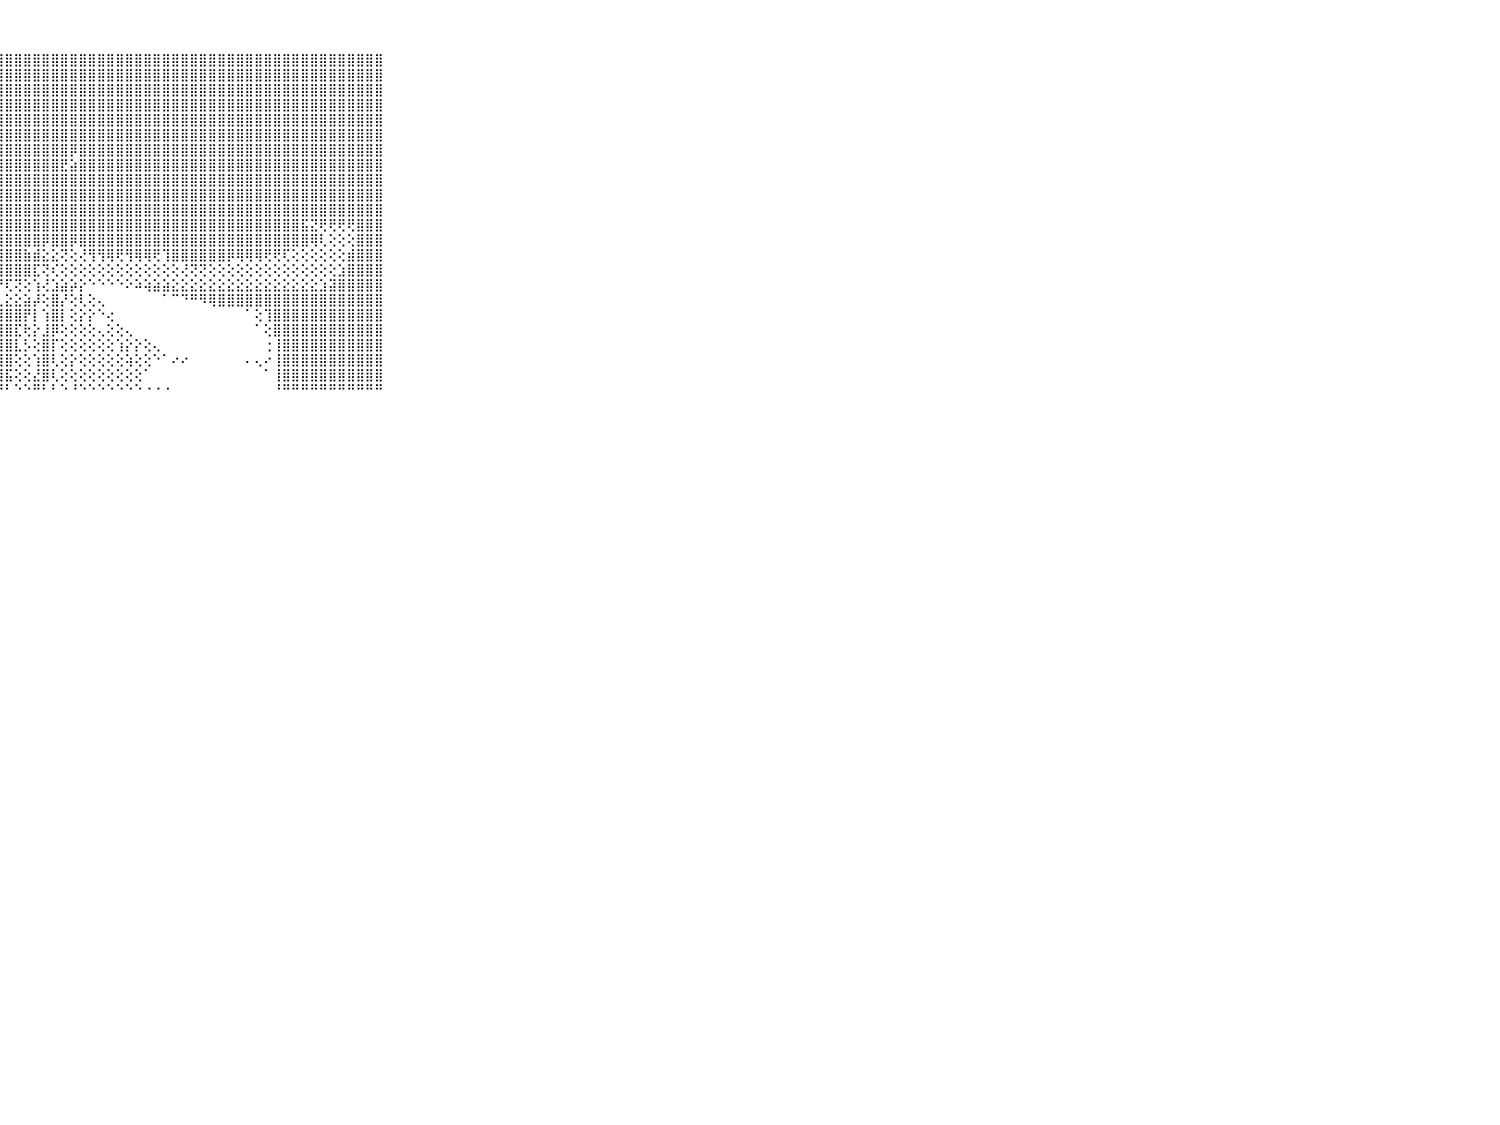

⠀⠀⠀⠀⠀⠀⠀⠀⠀⠀⠀⣿⣿⣿⣿⣿⣿⣿⣿⣿⣿⣿⣿⣿⣿⣿⣿⣿⣿⣿⣿⣿⣿⣿⣿⣿⣿⣿⣿⣿⣿⣿⣿⣿⣿⣿⣿⣿⣿⣿⣿⣿⣿⣿⣿⣿⣿⣿⣿⣿⣿⣿⣿⣿⣿⣿⣿⣿⣿⠀⠀⠀⠀⠀⠀⠀⠀⠀⠀⠀⠀
⠀⠀⠀⠀⠀⠀⠀⠀⠀⠀⠀⣿⣿⣿⣿⣿⣿⣿⣿⣿⣿⣿⣿⣿⣿⣿⣿⣿⣿⣿⣿⣿⣿⣿⣿⣿⣿⣿⣿⣿⣿⣿⣿⣿⣿⣿⣿⣿⣿⣿⣿⣿⣿⣿⣿⣿⣿⣿⣿⣿⣿⣿⣿⣿⣿⣿⣿⣿⣿⠀⠀⠀⠀⠀⠀⠀⠀⠀⠀⠀⠀
⠀⠀⠀⠀⠀⠀⠀⠀⠀⠀⠀⣿⣿⣿⣿⣿⣿⣿⣿⣿⣿⣿⣿⣿⣿⣿⣿⣿⣿⣿⣿⣿⣿⣿⣿⣿⣿⣿⣿⣿⣿⣿⣿⣿⣿⣿⣿⣿⣿⣿⣿⣿⣿⣿⣿⣿⣿⣿⣿⣿⣿⣿⣿⣿⣿⣿⣿⣿⣿⠀⠀⠀⠀⠀⠀⠀⠀⠀⠀⠀⠀
⠀⠀⠀⠀⠀⠀⠀⠀⠀⠀⠀⣿⣿⣿⣿⣿⣿⣿⣿⣿⣿⣿⣿⣿⣿⣿⣿⣿⣿⣿⣿⣿⣿⣿⣿⣿⣿⣿⣿⣿⣿⣿⣿⣿⣿⣿⣿⣿⣿⣿⣿⣿⣿⣿⣿⣿⣿⣿⣿⣿⣿⣿⣿⣿⣿⣿⣿⣿⣿⠀⠀⠀⠀⠀⠀⠀⠀⠀⠀⠀⠀
⠀⠀⠀⠀⠀⠀⠀⠀⠀⠀⠀⣿⣿⣿⣿⣿⣿⣿⣿⣿⣿⣿⣿⣿⡿⢿⣿⣿⣿⣿⣿⣿⣿⣿⣿⣿⣿⣿⣿⣿⣿⣿⣿⣿⣿⣿⣿⣿⣿⣿⣿⣿⣿⣿⣿⣿⣿⣿⣿⣿⣿⣿⣿⣿⣿⣿⣿⣿⣿⠀⠀⠀⠀⠀⠀⠀⠀⠀⠀⠀⠀
⠀⠀⠀⠀⠀⠀⠀⠀⠀⠀⠀⣿⣿⣿⣿⣿⣿⣿⣿⣿⣿⣿⣟⢏⡕⡕⢕⢹⣿⣿⣿⣿⣿⣿⣿⣿⣿⣿⣿⣿⣿⣿⣿⣿⣿⣿⣿⣿⣿⣿⣿⣿⣿⣿⣿⣿⣿⣿⣿⣿⣿⣿⣿⣿⣿⣿⣿⣿⣿⠀⠀⠀⠀⠀⠀⠀⠀⠀⠀⠀⠀
⠀⠀⠀⠀⠀⠀⠀⠀⠀⠀⠀⣿⣿⣿⣿⣿⣿⣿⣿⣿⣿⣿⣿⢟⢜⢕⣱⣾⣿⣿⣿⣿⣿⣿⣿⡿⣿⣿⣿⣿⣿⣿⣿⣿⣿⣿⣿⣿⣿⣿⣿⣿⣿⣿⣿⣿⣿⣿⣿⣿⣿⣿⣿⣿⣿⣿⣿⣿⣿⠀⠀⠀⠀⠀⠀⠀⠀⠀⠀⠀⠀
⠀⠀⠀⠀⠀⠀⠀⠀⠀⠀⠀⣿⣿⣿⣿⣿⣿⣿⣿⣿⣿⣾⣾⣷⣕⣵⣿⣿⣿⣿⣿⣿⣿⣿⣟⣵⣿⣿⣿⣿⣿⣿⣿⣿⣿⣿⣿⣿⣿⣿⣿⣿⣿⣿⣿⣿⣿⣿⣿⣿⣿⣿⣿⣿⣿⣿⣿⣿⣿⠀⠀⠀⠀⠀⠀⠀⠀⠀⠀⠀⠀
⠀⠀⠀⠀⠀⠀⠀⠀⠀⠀⠀⣿⣿⣿⣿⣿⣿⣿⣿⣿⣿⣿⣿⣿⣿⣿⣿⣿⣿⣿⣿⣿⣿⣿⣿⣿⣿⣿⣿⣿⣿⣿⣿⣿⣿⣿⣿⣿⣿⣿⣿⣿⣿⣿⣿⣿⣿⣿⣿⣿⣿⣿⣿⣿⣿⣿⣿⣿⣿⠀⠀⠀⠀⠀⠀⠀⠀⠀⠀⠀⠀
⠀⠀⠀⠀⠀⠀⠀⠀⠀⠀⠀⣿⣿⣿⣿⣿⣿⣿⣿⣿⣿⣿⣿⣿⣿⣿⣿⣿⣿⣿⣿⣿⣿⣿⣿⣿⣿⣿⣿⣿⣿⣿⣿⣿⣿⣿⣿⣿⣿⣿⣿⣿⣿⣿⣿⣿⣿⣿⣿⣿⣿⣿⣿⣿⣿⣿⣿⣿⣿⠀⠀⠀⠀⠀⠀⠀⠀⠀⠀⠀⠀
⠀⠀⠀⠀⠀⠀⠀⠀⠀⠀⠀⣿⣿⣿⣿⣿⣿⣿⣿⣿⣿⣿⣿⣿⣿⣿⣿⣿⣿⣿⣿⣿⣿⣿⣿⣿⣿⣿⣿⣿⣿⣿⣿⣿⣿⣿⣿⣿⣿⣿⣿⣿⣿⣿⣿⣿⣿⣿⣿⣿⣿⣿⣿⣿⣿⣿⣿⣿⣿⠀⠀⠀⠀⠀⠀⠀⠀⠀⠀⠀⠀
⠀⠀⠀⠀⠀⠀⠀⠀⠀⠀⠀⣿⣿⣿⣿⣿⣿⣿⣿⣿⣿⣿⣿⣿⣿⣿⣿⣿⣿⣿⣿⣿⣿⣿⣿⣿⣿⣿⣿⣿⣿⣿⣿⣿⣿⣿⣿⣿⣿⣿⣿⣿⣿⣿⣿⣿⣿⣿⣿⣿⣯⣝⢟⢟⢟⢟⣿⣿⣿⠀⠀⠀⠀⠀⠀⠀⠀⠀⠀⠀⠀
⠀⠀⠀⠀⠀⠀⠀⠀⠀⠀⠀⣿⣿⣿⣿⣿⣿⣿⣿⣿⣿⣿⣿⣿⣿⣿⣿⣿⣿⣿⣿⣿⡿⣿⣿⡿⣿⣿⣿⣿⣿⣿⣿⣿⣿⣿⣿⣿⣿⣿⣿⣿⣿⣿⣿⣿⣿⣿⣿⣿⣿⢿⢇⢕⢕⢕⣿⣿⣿⠀⠀⠀⠀⠀⠀⠀⠀⠀⠀⠀⠀
⠀⠀⠀⠀⠀⠀⠀⠀⠀⠀⠀⣿⣿⣿⣿⣿⣿⣿⣿⣿⣿⣿⣿⣿⣿⣿⣿⣿⣿⣿⣷⣾⣕⣕⢝⢕⢜⢻⢻⢿⢟⢻⢿⢿⢟⢹⣿⣿⣿⣿⣿⣿⡿⢿⢿⢿⢟⢟⢏⢕⢕⢕⢕⢕⢕⣾⣿⣿⣿⠀⠀⠀⠀⠀⠀⠀⠀⠀⠀⠀⠀
⠀⠀⠀⠀⠀⠀⠀⠀⠀⠀⠀⣿⣿⣿⣿⣿⣿⣿⣿⣿⣿⣿⣿⣿⣿⣿⣿⣿⣿⣿⣿⣏⢝⢎⢕⢕⢕⢕⢕⢕⢕⢕⢕⢕⢕⢕⢕⢜⢝⢝⢕⢕⢕⢕⢕⢕⢕⢕⢕⢕⢕⢕⢕⢕⣱⣿⣿⣿⣿⠀⠀⠀⠀⠀⠀⠀⠀⠀⠀⠀⠀
⠀⠀⠀⠀⠀⠀⠀⠀⠀⠀⠀⣿⣿⣿⣿⣿⣿⣿⣿⣿⣿⣿⣿⣿⣻⣿⢟⡟⢏⢝⢕⢱⢜⣱⣵⡵⡕⠑⠑⠑⠑⠕⠵⢵⣵⣵⣕⣕⣕⣕⣕⣕⣕⣕⣕⣕⣕⣕⣕⣕⣕⣕⣱⣽⣿⣿⣿⣿⣿⠀⠀⠀⠀⠀⠀⠀⠀⠀⠀⠀⠀
⠀⠀⠀⠀⠀⠀⠀⠀⠀⠀⠀⣿⣿⣿⣿⣿⣿⣿⣿⣿⣿⣿⣿⡿⢇⢕⢱⢇⣕⣕⣵⡼⢕⣿⡜⢕⢇⢕⢄⠀⠀⠀⠀⠀⠀⠁⠉⠙⠛⠻⢿⣿⣿⣿⣿⣿⣿⣿⣿⣿⣿⣿⣿⣿⣿⣿⣿⣿⣿⠀⠀⠀⠀⠀⠀⠀⠀⠀⠀⠀⠀
⠀⠀⠀⠀⠀⠀⠀⠀⠀⠀⠀⣿⣿⣿⣿⣿⣿⣿⣿⣿⣿⣿⣿⣿⣿⣿⣿⣿⣿⣿⡟⡇⢱⣿⡇⢕⡕⡕⠑⢔⠀⠀⠀⠀⠀⠀⠀⠀⠀⠀⠀⠀⠀⠀⠁⢕⢹⣿⣿⣿⣿⣿⣿⣿⣿⣿⣿⣿⣿⠀⠀⠀⠀⠀⠀⠀⠀⠀⠀⠀⠀
⠀⠀⠀⠀⠀⠀⠀⠀⠀⠀⠀⣿⣿⣿⣿⣿⣿⣿⣿⣿⣿⣿⣿⣿⣿⣿⣿⣿⣿⣏⢗⡕⣸⡿⢕⢕⢕⢕⢄⢕⢕⢄⠀⠀⠀⠀⠀⠀⠀⠀⠀⠀⠀⠀⠀⠁⢕⣿⣿⣿⣿⣿⣿⣿⣿⣿⣿⣿⣿⠀⠀⠀⠀⠀⠀⠀⠀⠀⠀⠀⠀
⠀⠀⠀⠀⠀⠀⠀⠀⠀⠀⠀⣿⣿⣿⣿⣿⣿⣿⣿⣿⣿⣿⣿⣿⣿⣿⣿⣿⣿⣇⡣⢕⣿⡏⢕⢕⢕⢕⢕⢕⢱⡕⡕⢕⢄⠀⠀⠀⠀⠀⠀⠀⠀⠀⠀⠀⢐⢸⣿⣿⣿⣿⣿⣿⣿⣿⣿⣿⣿⠀⠀⠀⠀⠀⠀⠀⠀⠀⠀⠀⠀
⠀⠀⠀⠀⠀⠀⠀⠀⠀⠀⠀⣿⣿⣿⣿⣿⣿⣿⣿⣿⣿⣿⣿⣿⣿⣿⣿⣿⣿⢕⢕⢱⣿⢇⢕⡕⢕⢕⢕⢕⢕⢵⢕⢕⠑⠁⠔⠔⠀⠀⠀⠀⠀⠀⠄⢄⠔⢸⣿⣿⣿⣿⣿⣿⣿⣿⣿⣿⣿⠀⠀⠀⠀⠀⠀⠀⠀⠀⠀⠀⠀
⠀⠀⠀⠀⠀⠀⠀⠀⠀⠀⠀⣿⣿⣿⣿⣿⣿⣿⣿⣿⣿⣿⣿⣿⣿⣿⣿⣿⣯⢕⢕⣜⣿⢇⢕⢕⢕⢕⢕⢕⢕⢕⢕⠁⠀⠀⠀⠀⠀⠀⠀⠀⠀⠀⠀⠀⠁⢸⣿⣿⣿⣿⣿⣿⣿⣿⣿⣿⣿⠀⠀⠀⠀⠀⠀⠀⠀⠀⠀⠀⠀
⠀⠀⠀⠀⠀⠀⠀⠀⠀⠀⠀⠛⠛⠛⠛⠛⠛⠛⠛⠛⠛⠛⠛⠛⠛⠛⠛⠛⠃⠑⠑⠛⠃⠃⠑⠘⠑⠑⠑⠑⠑⠑⠑⠐⠐⠐⠀⠀⠀⠀⠀⠀⠀⠀⠀⠀⠀⠘⠛⠛⠛⠛⠛⠛⠛⠛⠛⠛⠛⠀⠀⠀⠀⠀⠀⠀⠀⠀⠀⠀⠀